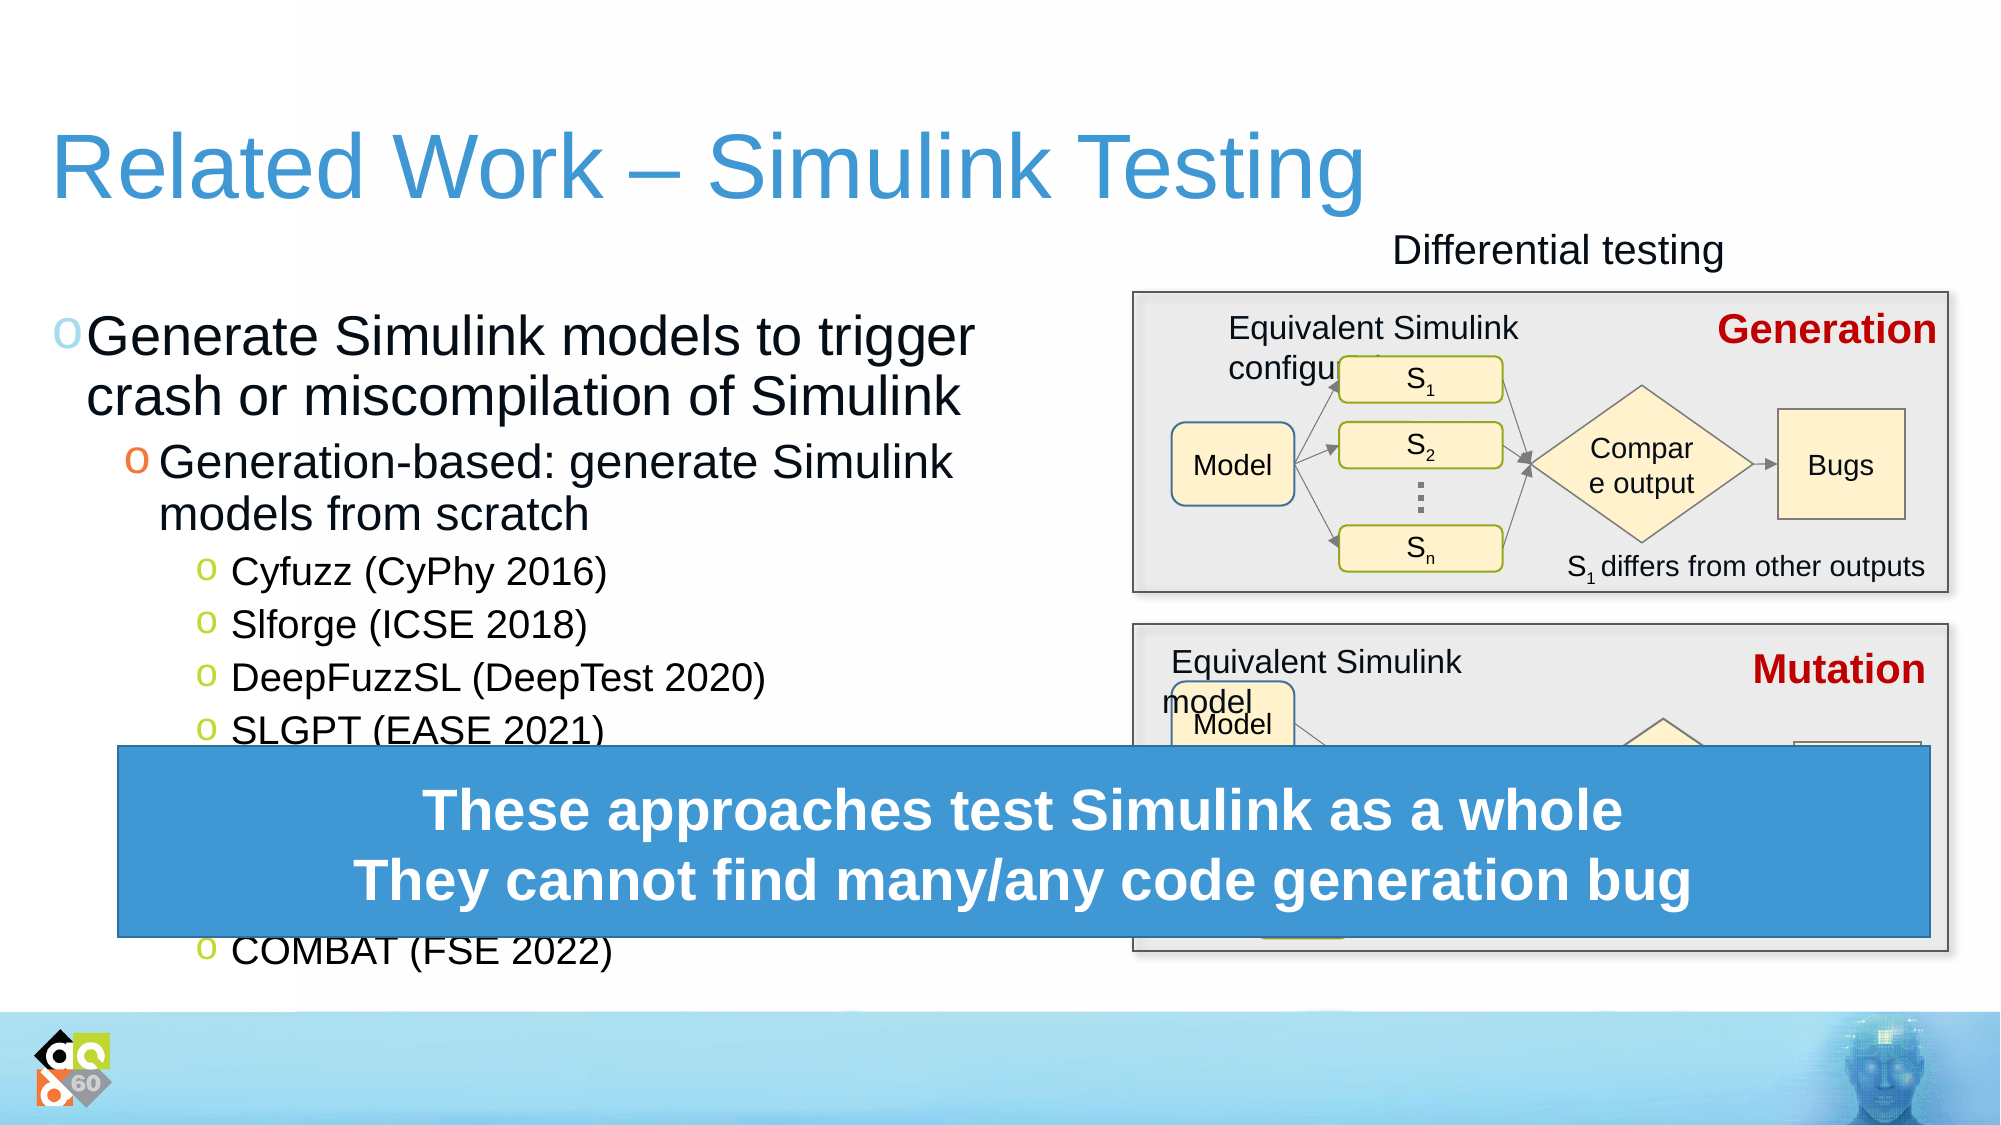

# Related Work – Simulink Testing
Differential testing
Generation
Equivalent Simulink configuration

Generate Simulink models to trigger crash or miscompilation of Simulink
Generation-based: generate Simulink models from scratch
Cyfuzz (CyPhy 2016)
Slforge (ICSE 2018)
DeepFuzzSL (DeepTest 2020)
SLGPT (EASE 2021)
Mutation-based: mutate a Simulink model into a new one
SLEMI (ICSE 2020)
COMBAT (FSE 2022)
S1
S2
Sn
Compare output
Bugs
Model
S1 differs from other outputs
 Equivalent Simulink model
Mutation

Model
Compare output
Bugs
These approaches test Simulink as a whole
They cannot find many/any code generation bug
S
C1
C1 differs from other outputs
Cn